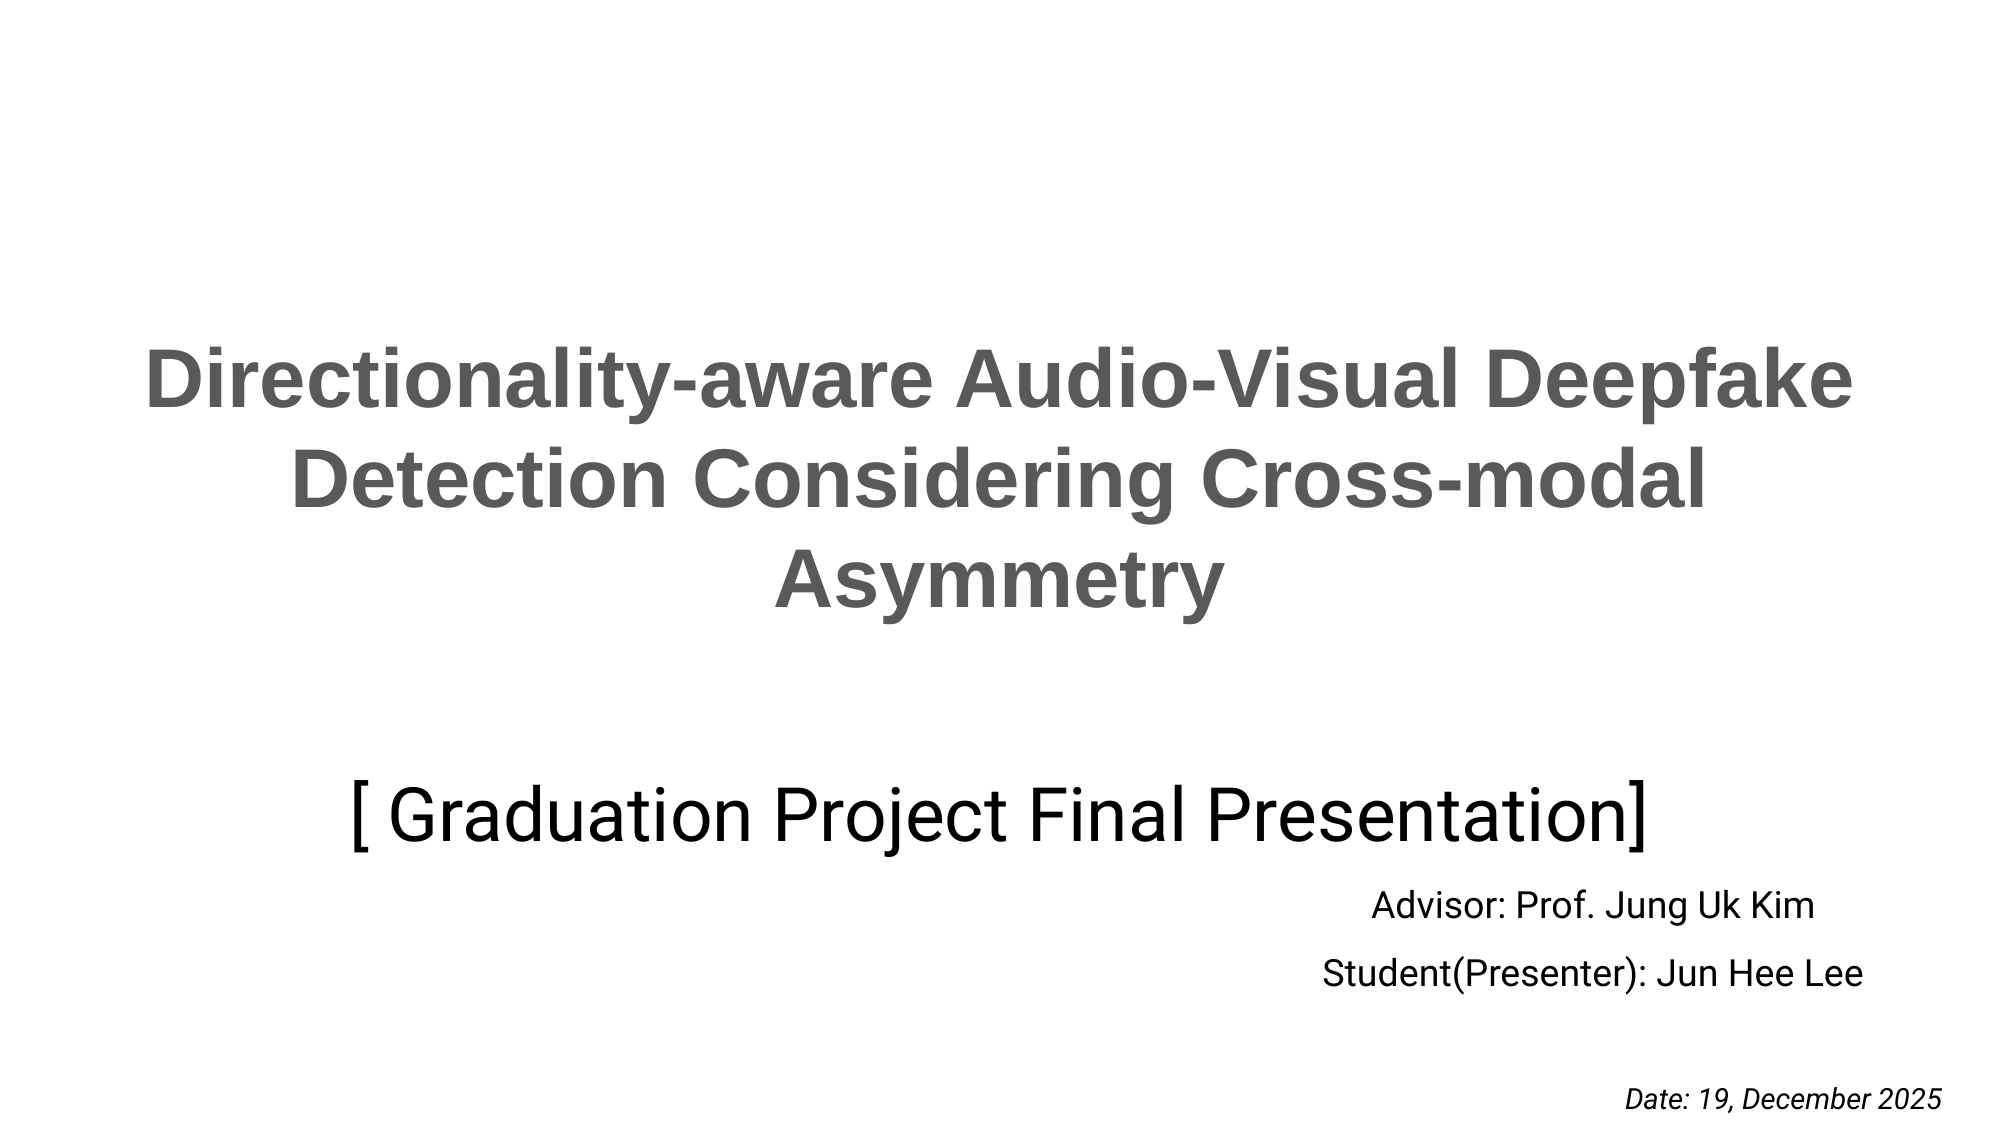

Directionality-aware Audio-Visual Deepfake Detection Considering Cross-modal Asymmetry

[ Graduation Project Final Presentation]
Advisor: Prof. Jung Uk Kim
Student(Presenter): Jun Hee Lee
Date: 19, December 2025